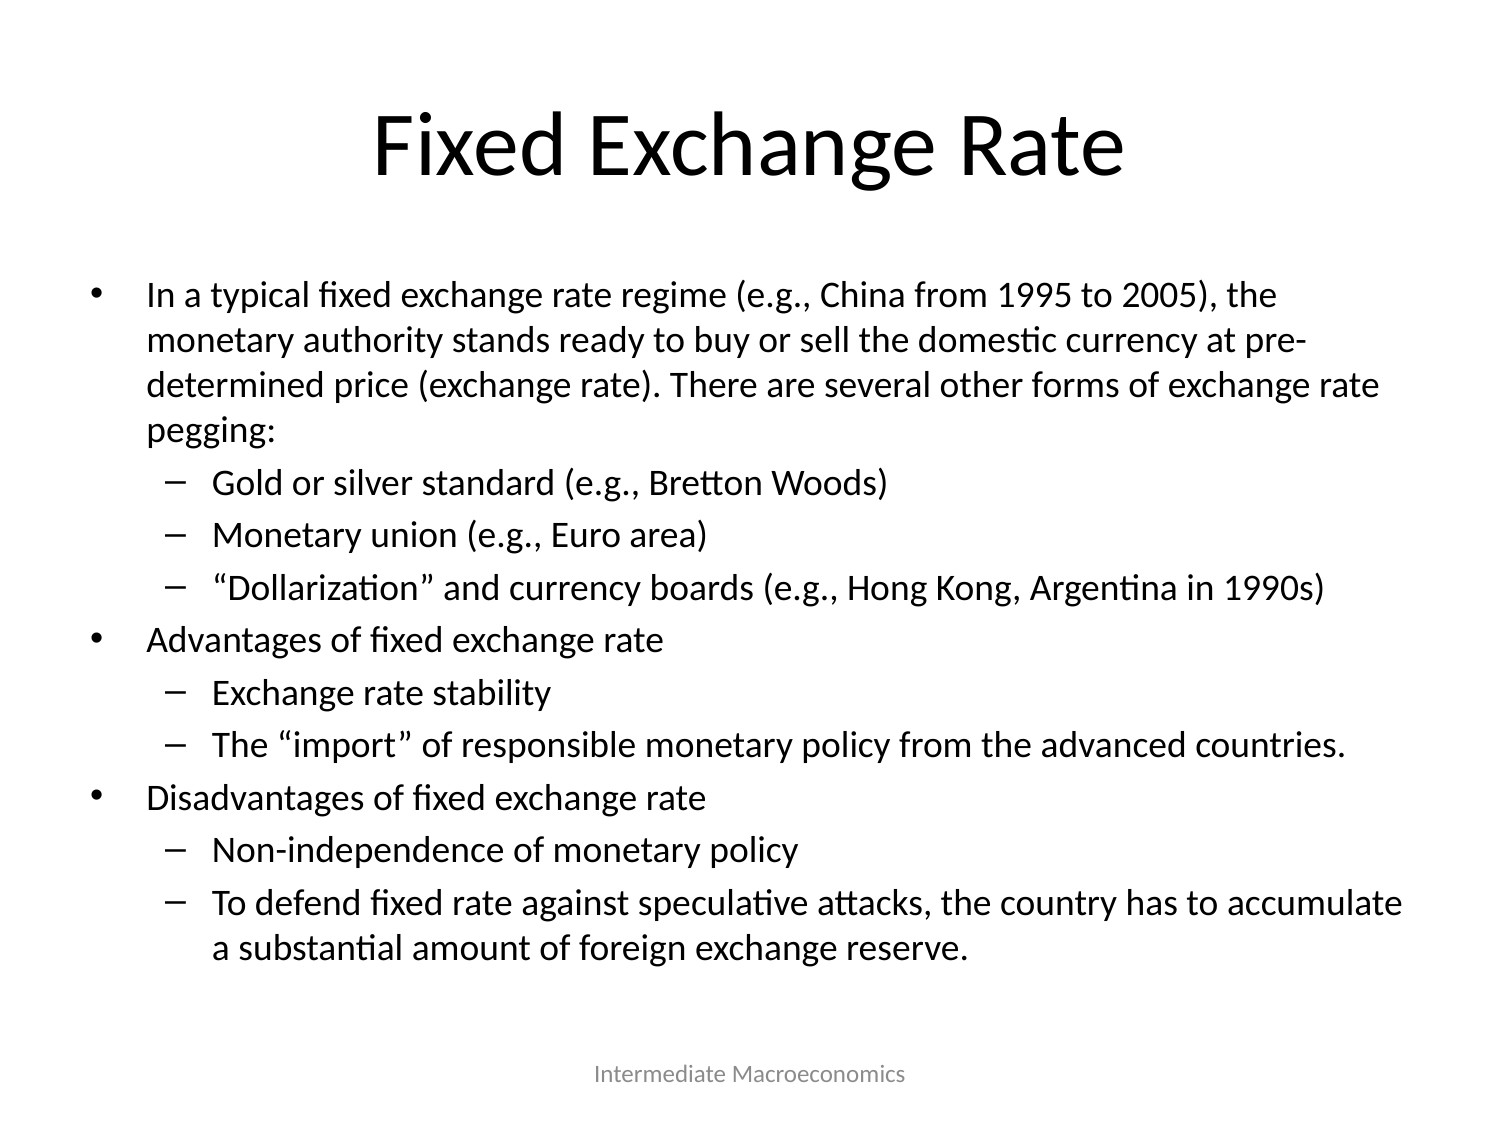

# Fixed Exchange Rate
In a typical fixed exchange rate regime (e.g., China from 1995 to 2005), the monetary authority stands ready to buy or sell the domestic currency at pre-determined price (exchange rate). There are several other forms of exchange rate pegging:
Gold or silver standard (e.g., Bretton Woods)
Monetary union (e.g., Euro area)
“Dollarization” and currency boards (e.g., Hong Kong, Argentina in 1990s)
Advantages of fixed exchange rate
Exchange rate stability
The “import” of responsible monetary policy from the advanced countries.
Disadvantages of fixed exchange rate
Non-independence of monetary policy
To defend fixed rate against speculative attacks, the country has to accumulate a substantial amount of foreign exchange reserve.

Intermediate Macroeconomics